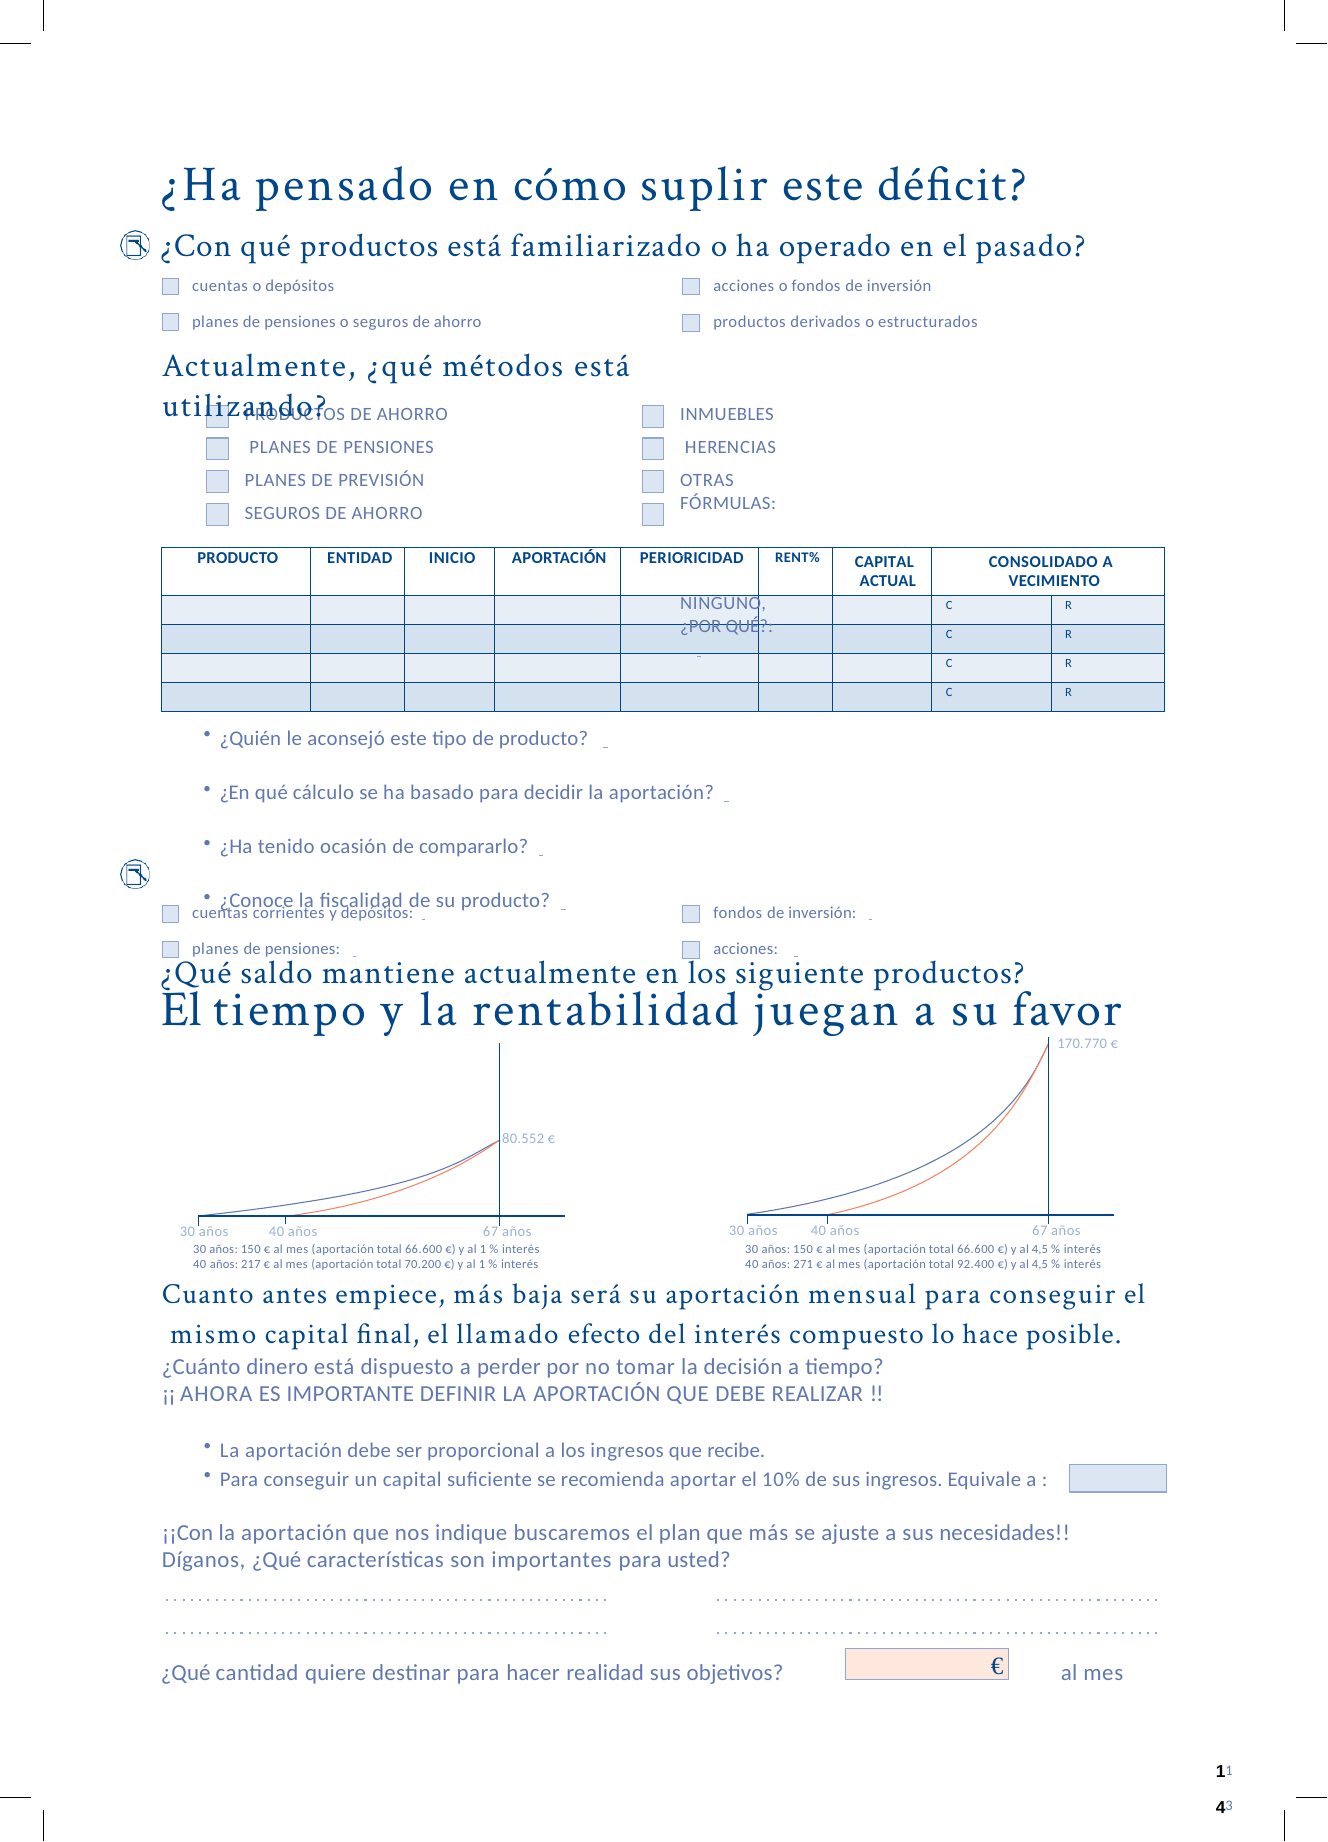

# ¿Ha pensado en cómo suplir este déficit?
¿Con qué productos está familiarizado o ha operado en el pasado?

cuentas o depósitos
planes de pensiones o seguros de ahorro
acciones o fondos de inversión
productos derivados o estructurados

Actualmente, ¿qué métodos está utilizando?
PRODUCTOS DE AHORRO  PLANES DE PENSIONES  PLANES DE PREVISIÓN  SEGUROS DE AHORRO
INMUEBLES  HERENCIAS
OTRAS FÓRMULAS:
NINGUNO, ¿POR QUÉ?:

| PRODUCTO | ENTIDAD | INICIO | APORTACIÓN | PERIORICIDAD | RENT% | CAPITAL ACTUAL | CONSOLIDADO A VECIMIENTO |  |
| --- | --- | --- | --- | --- | --- | --- | --- | --- |
|  |  |  |  |  |  |  | C | R |
|  |  |  |  |  |  |  | C | R |
|  |  |  |  |  |  |  | C | R |
|  |  |  |  |  |  |  | C | R |
¿Quién le aconsejó este tipo de producto?
¿En qué cálculo se ha basado para decidir la aportación?
¿Ha tenido ocasión de compararlo?
¿Conoce la fiscalidad de su producto?
¿Qué saldo mantiene actualmente en los siguiente productos?

cuentas corrientes y depósitos:
planes de pensiones:
fondos de inversión:
acciones:

El tiempo y la rentabilidad juegan a su favor
170.770 €

80.552 €

30 años	40 años	67 años
30 años	40 años	67 años
30 años: 150 € al mes (aportación total 66.600 €) y al 1 % interés  40 años: 217 € al mes (aportación total 70.200 €) y al 1 % interés
30 años: 150 € al mes (aportación total 66.600 €) y al 4,5 % interés  40 años: 271 € al mes (aportación total 92.400 €) y al 4,5 % interés
Cuanto antes empiece, más baja será su aportación mensual para conseguir el  mismo capital final, el llamado efecto del interés compuesto lo hace posible.
¿Cuánto dinero está dispuesto a perder por no tomar la decisión a tiempo?
¡¡ AHORA ES IMPORTANTE DEFINIR LA APORTACIÓN QUE DEBE REALIZAR !!

La aportación debe ser proporcional a los ingresos que recibe.
Para conseguir un capital suficiente se recomienda aportar el 10% de sus ingresos. Equivale a :

¡¡Con la aportación que nos indique buscaremos el plan que más se ajuste a sus necesidades!!  Díganos, ¿Qué características son importantes para usted?

€
¿Qué cantidad quiere destinar para hacer realidad sus objetivos?
al mes
1143